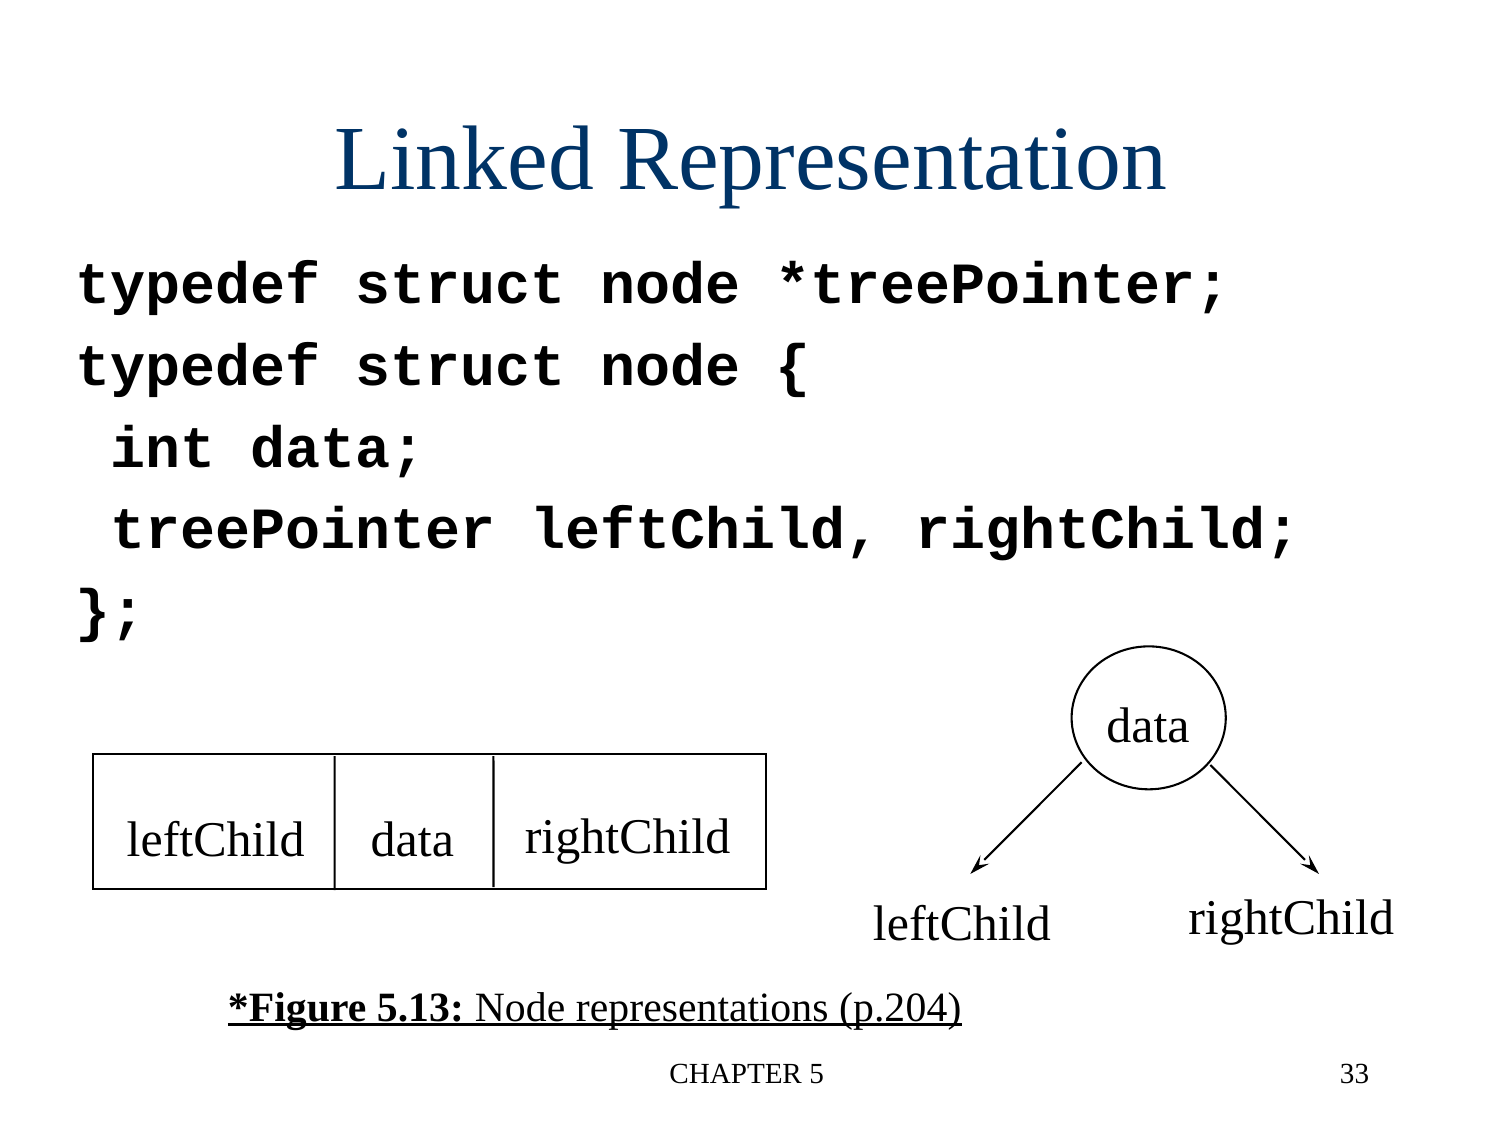

Linked Representation
typedef struct node *treePointer;
typedef struct node {
 int data;
 treePointer leftChild, rightChild;
};

data

rightChild
leftChild
data

rightChild
leftChild
*Figure 5.13: Node representations (p.204)
CHAPTER 5
33